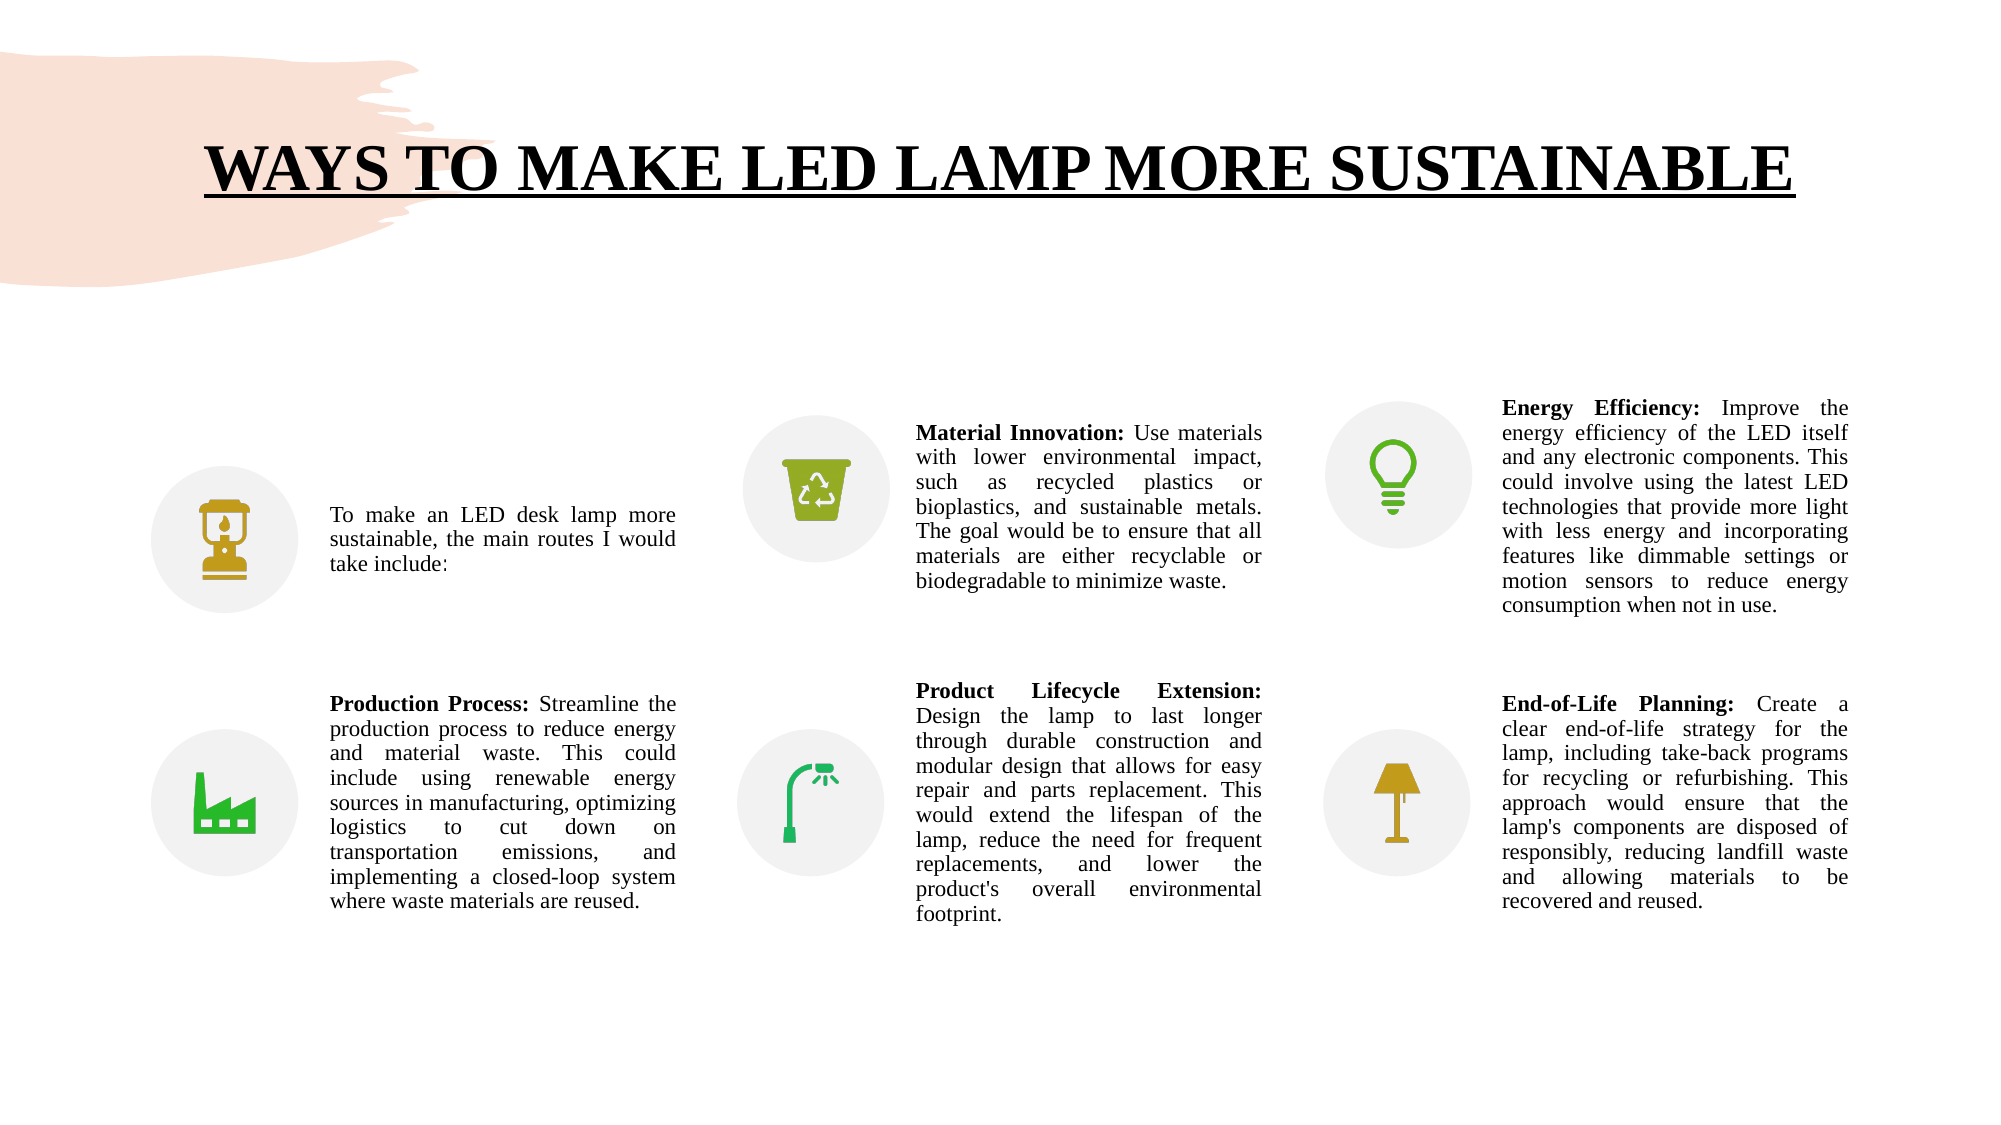

# WAYS TO MAKE LED LAMP MORE SUSTAINABLE
To make an LED desk lamp more sustainable, the main routes I would take include:
Material Innovation: Use materials with lower environmental impact, such as recycled plastics or bioplastics, and sustainable metals. The goal would be to ensure that all materials are either recyclable or biodegradable to minimize waste.

Energy Efficiency: Improve the energy efficiency of the LED itself and any electronic components. This could involve using the latest LED technologies that provide more light with less energy and incorporating features like dimmable settings or motion sensors to reduce energy consumption when not in use.

Production Process: Streamline the production process to reduce energy and material waste. This could include using renewable energy sources in manufacturing, optimizing logistics to cut down on transportation emissions, and implementing a closed-loop system where waste materials are reused.
Product Lifecycle Extension: Design the lamp to last longer through durable construction and modular design that allows for easy repair and parts replacement. This would extend the lifespan of the lamp, reduce the need for frequent replacements, and lower the product's overall environmental footprint.
End-of-Life Planning: Create a clear end-of-life strategy for the lamp, including take-back programs for recycling or refurbishing. This approach would ensure that the lamp's components are disposed of responsibly, reducing landfill waste and allowing materials to be recovered and reused.